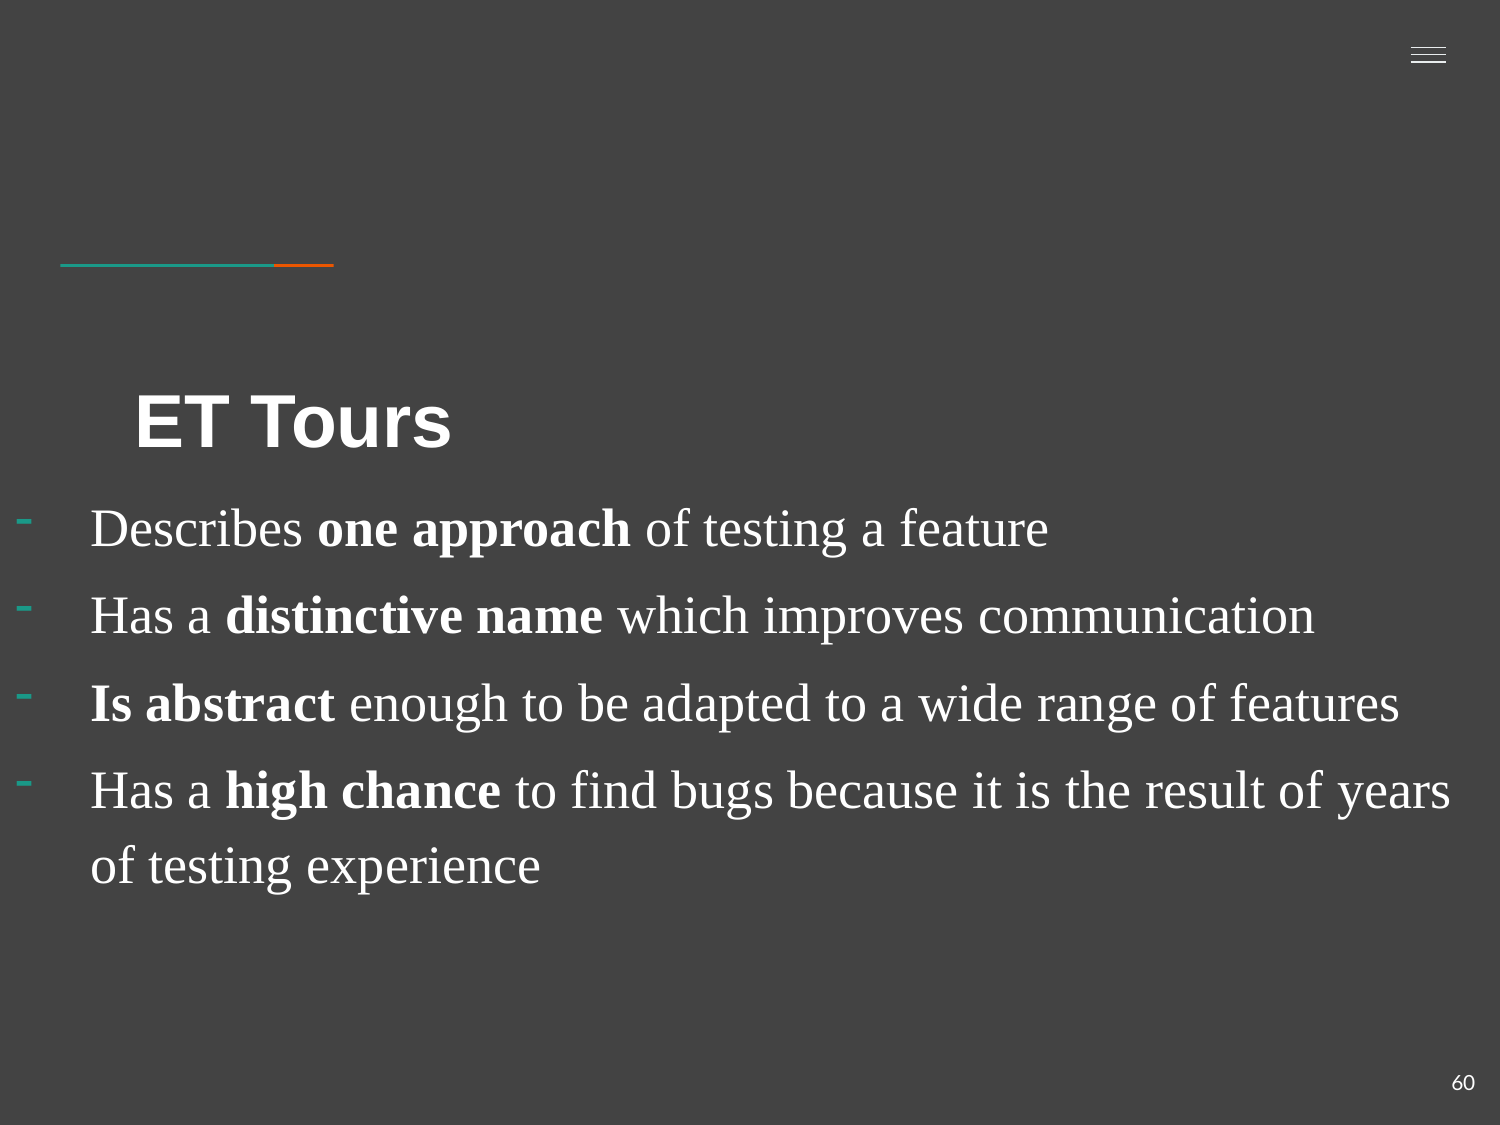

# ET Tours
Describes one approach of testing a feature
Has a distinctive name which improves communication
Is abstract enough to be adapted to a wide range of features
Has a high chance to find bugs because it is the result of years of testing experience
60